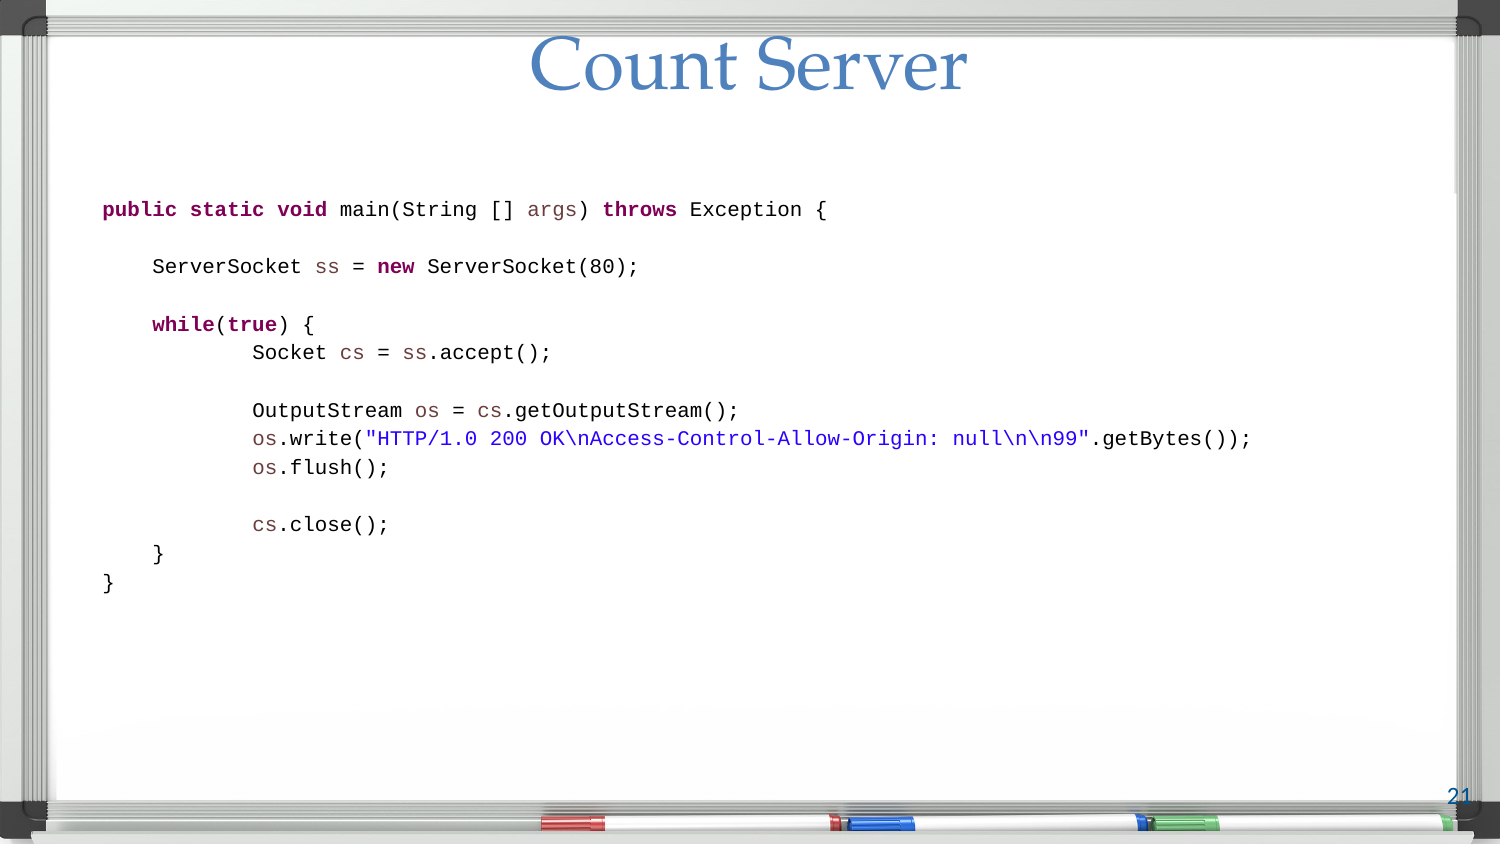

# Count Server
public static void main(String [] args) throws Exception {

    ServerSocket ss = new ServerSocket(80);

    while(true) {
	Socket cs = ss.accept();

	OutputStream os = cs.getOutputStream();
	os.write("HTTP/1.0 200 OK\nAccess-Control-Allow-Origin: null\n\n99".getBytes());
	os.flush();

	cs.close();
    }
}
21